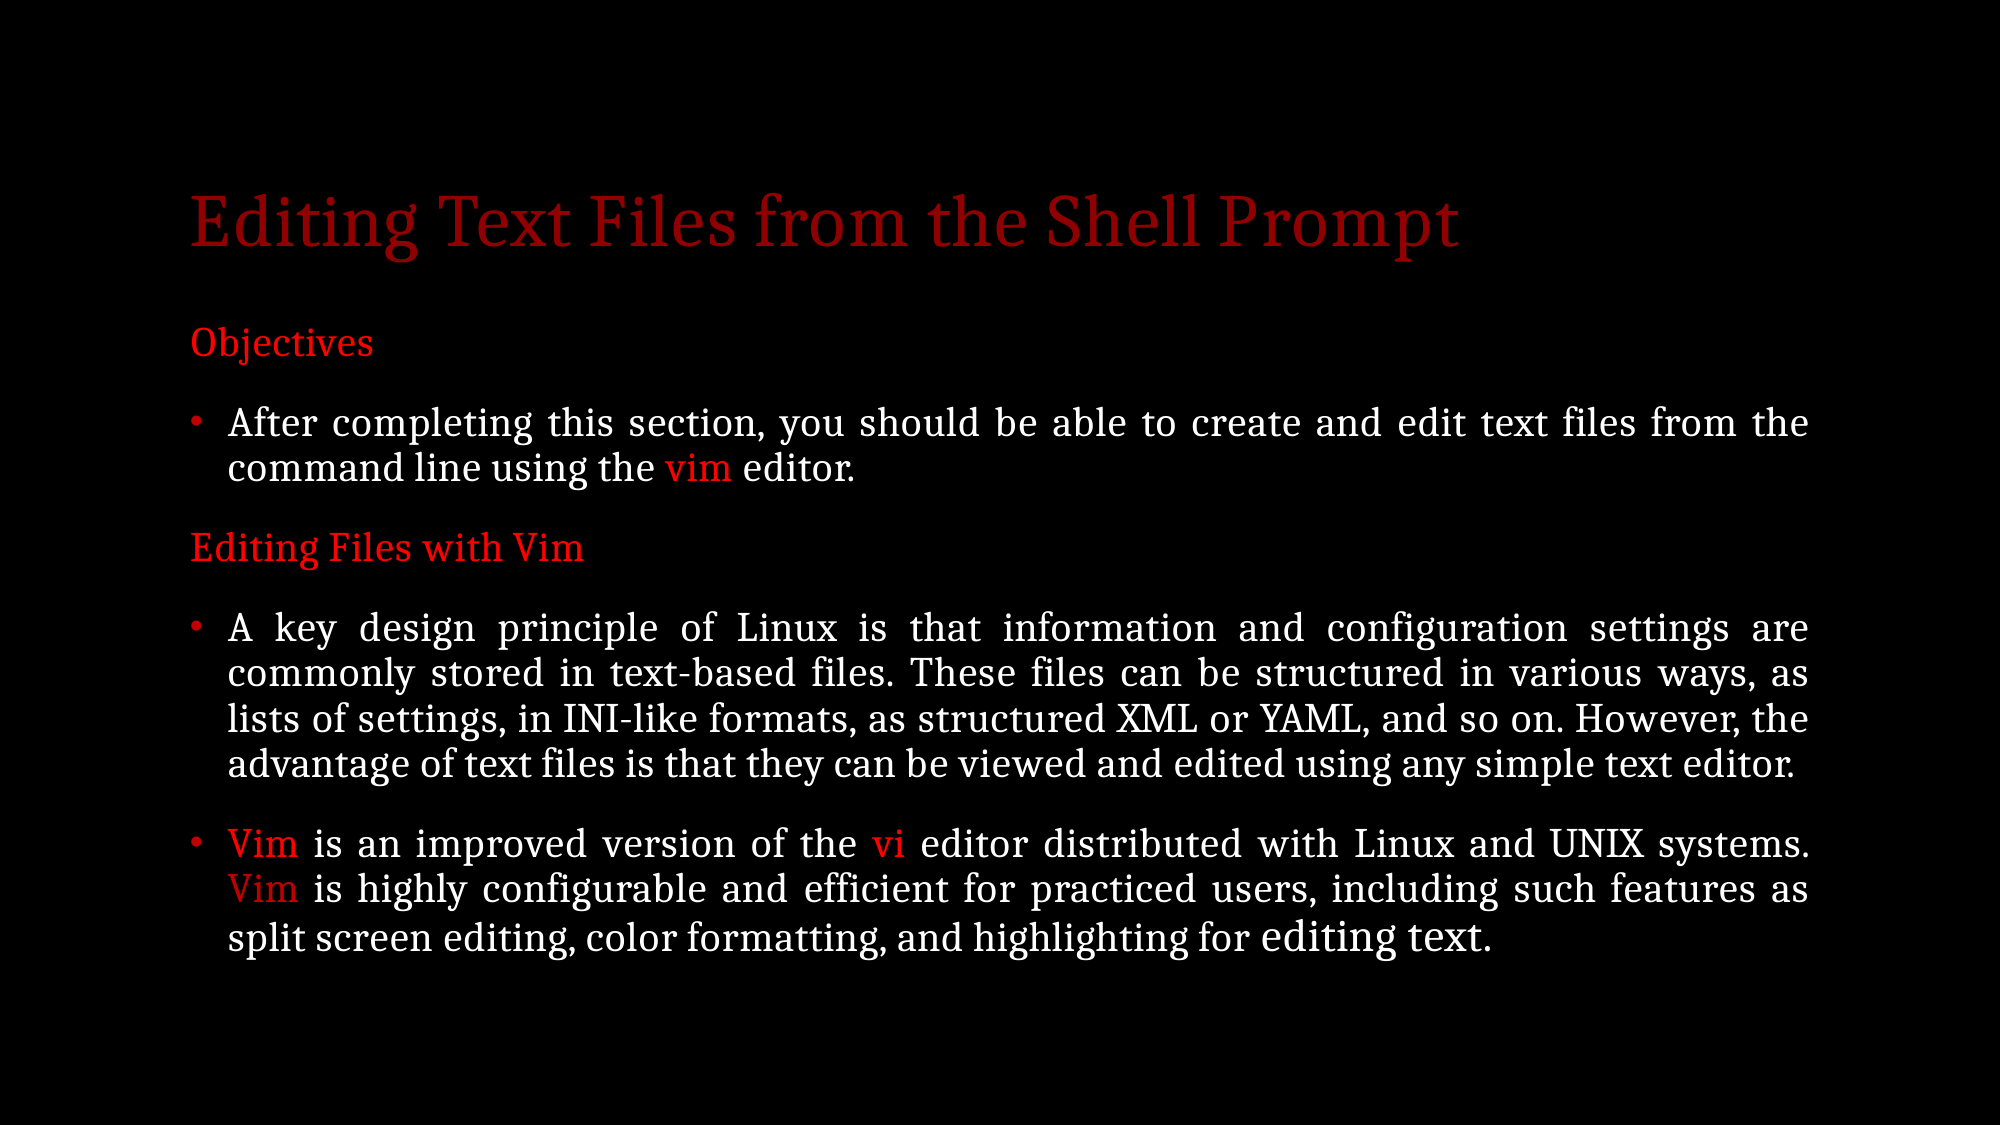

# Editing Text Files from the Shell Prompt
Objectives
After completing this section, you should be able to create and edit text files from the command line using the vim editor.
Editing Files with Vim
A key design principle of Linux is that information and configuration settings are commonly stored in text-based files. These files can be structured in various ways, as lists of settings, in INI-like formats, as structured XML or YAML, and so on. However, the advantage of text files is that they can be viewed and edited using any simple text editor.
Vim is an improved version of the vi editor distributed with Linux and UNIX systems. Vim is highly configurable and efficient for practiced users, including such features as split screen editing, color formatting, and highlighting for editing text.